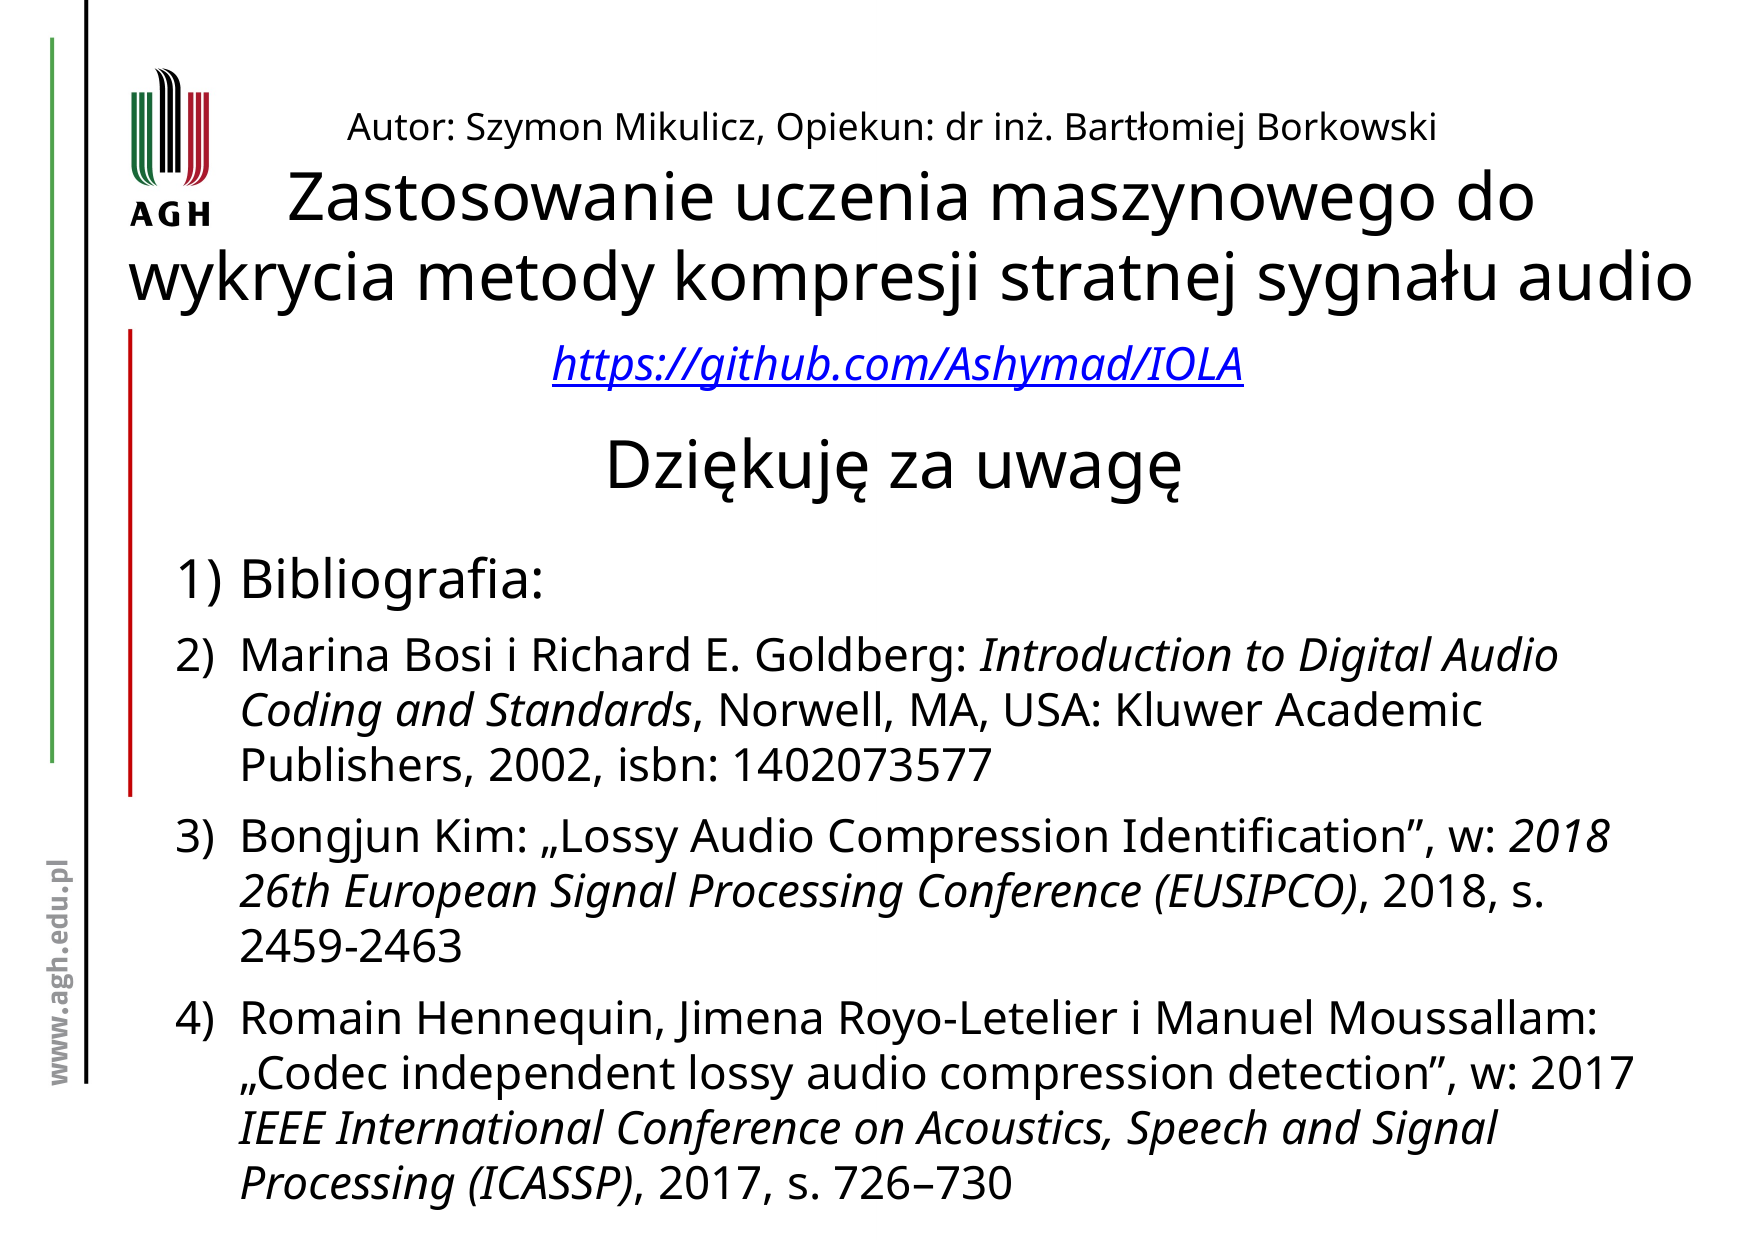

Autor: Szymon Mikulicz, Opiekun: dr inż. Bartłomiej Borkowski
Zastosowanie uczenia maszynowego do
wykrycia metody kompresji stratnej sygnału audio
https://github.com/Ashymad/IOLA
Dziękuję za uwagę
Bibliografia:
Marina Bosi i Richard E. Goldberg: Introduction to Digital Audio Coding and Standards, Norwell, MA, USA: Kluwer Academic Publishers, 2002, isbn: 1402073577
Bongjun Kim: „Lossy Audio Compression Identification”, w: 2018 26th European Signal Processing Conference (EUSIPCO), 2018, s. 2459-2463
Romain Hennequin, Jimena Royo-Letelier i Manuel Moussallam: „Codec independent lossy audio compression detection”, w: 2017 IEEE International Conference on Acoustics, Speech and Signal Processing (ICASSP), 2017, s. 726–730